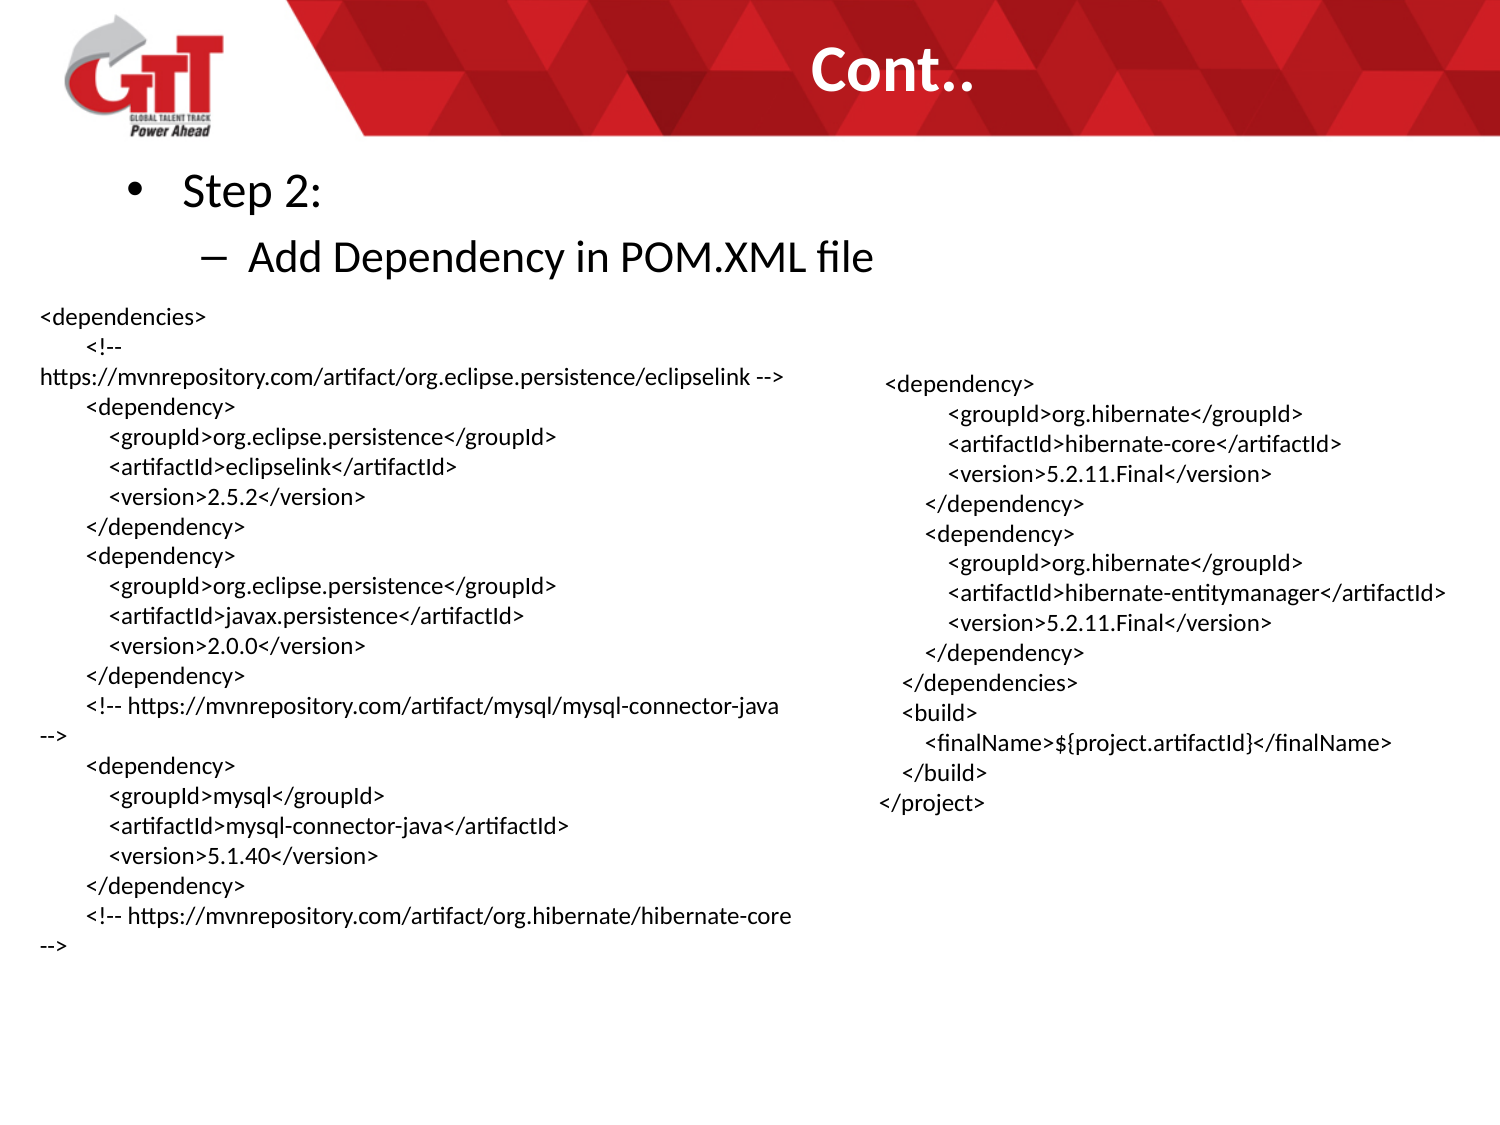

# Cont..
Step 2:
Add Dependency in POM.XML file
<dependencies>
        <!-- https://mvnrepository.com/artifact/org.eclipse.persistence/eclipselink -->
        <dependency>
            <groupId>org.eclipse.persistence</groupId>
            <artifactId>eclipselink</artifactId>
            <version>2.5.2</version>
        </dependency>
        <dependency>
            <groupId>org.eclipse.persistence</groupId>
            <artifactId>javax.persistence</artifactId>
            <version>2.0.0</version>
        </dependency>
        <!-- https://mvnrepository.com/artifact/mysql/mysql-connector-java -->
        <dependency>
            <groupId>mysql</groupId>
            <artifactId>mysql-connector-java</artifactId>
            <version>5.1.40</version>
        </dependency>
        <!-- https://mvnrepository.com/artifact/org.hibernate/hibernate-core -->

 <dependency>
            <groupId>org.hibernate</groupId>
            <artifactId>hibernate-core</artifactId>
            <version>5.2.11.Final</version>
        </dependency>
        <dependency>
            <groupId>org.hibernate</groupId>
            <artifactId>hibernate-entitymanager</artifactId>
            <version>5.2.11.Final</version>
        </dependency>
    </dependencies>
    <build>
        <finalName>${project.artifactId}</finalName>
    </build>
</project>